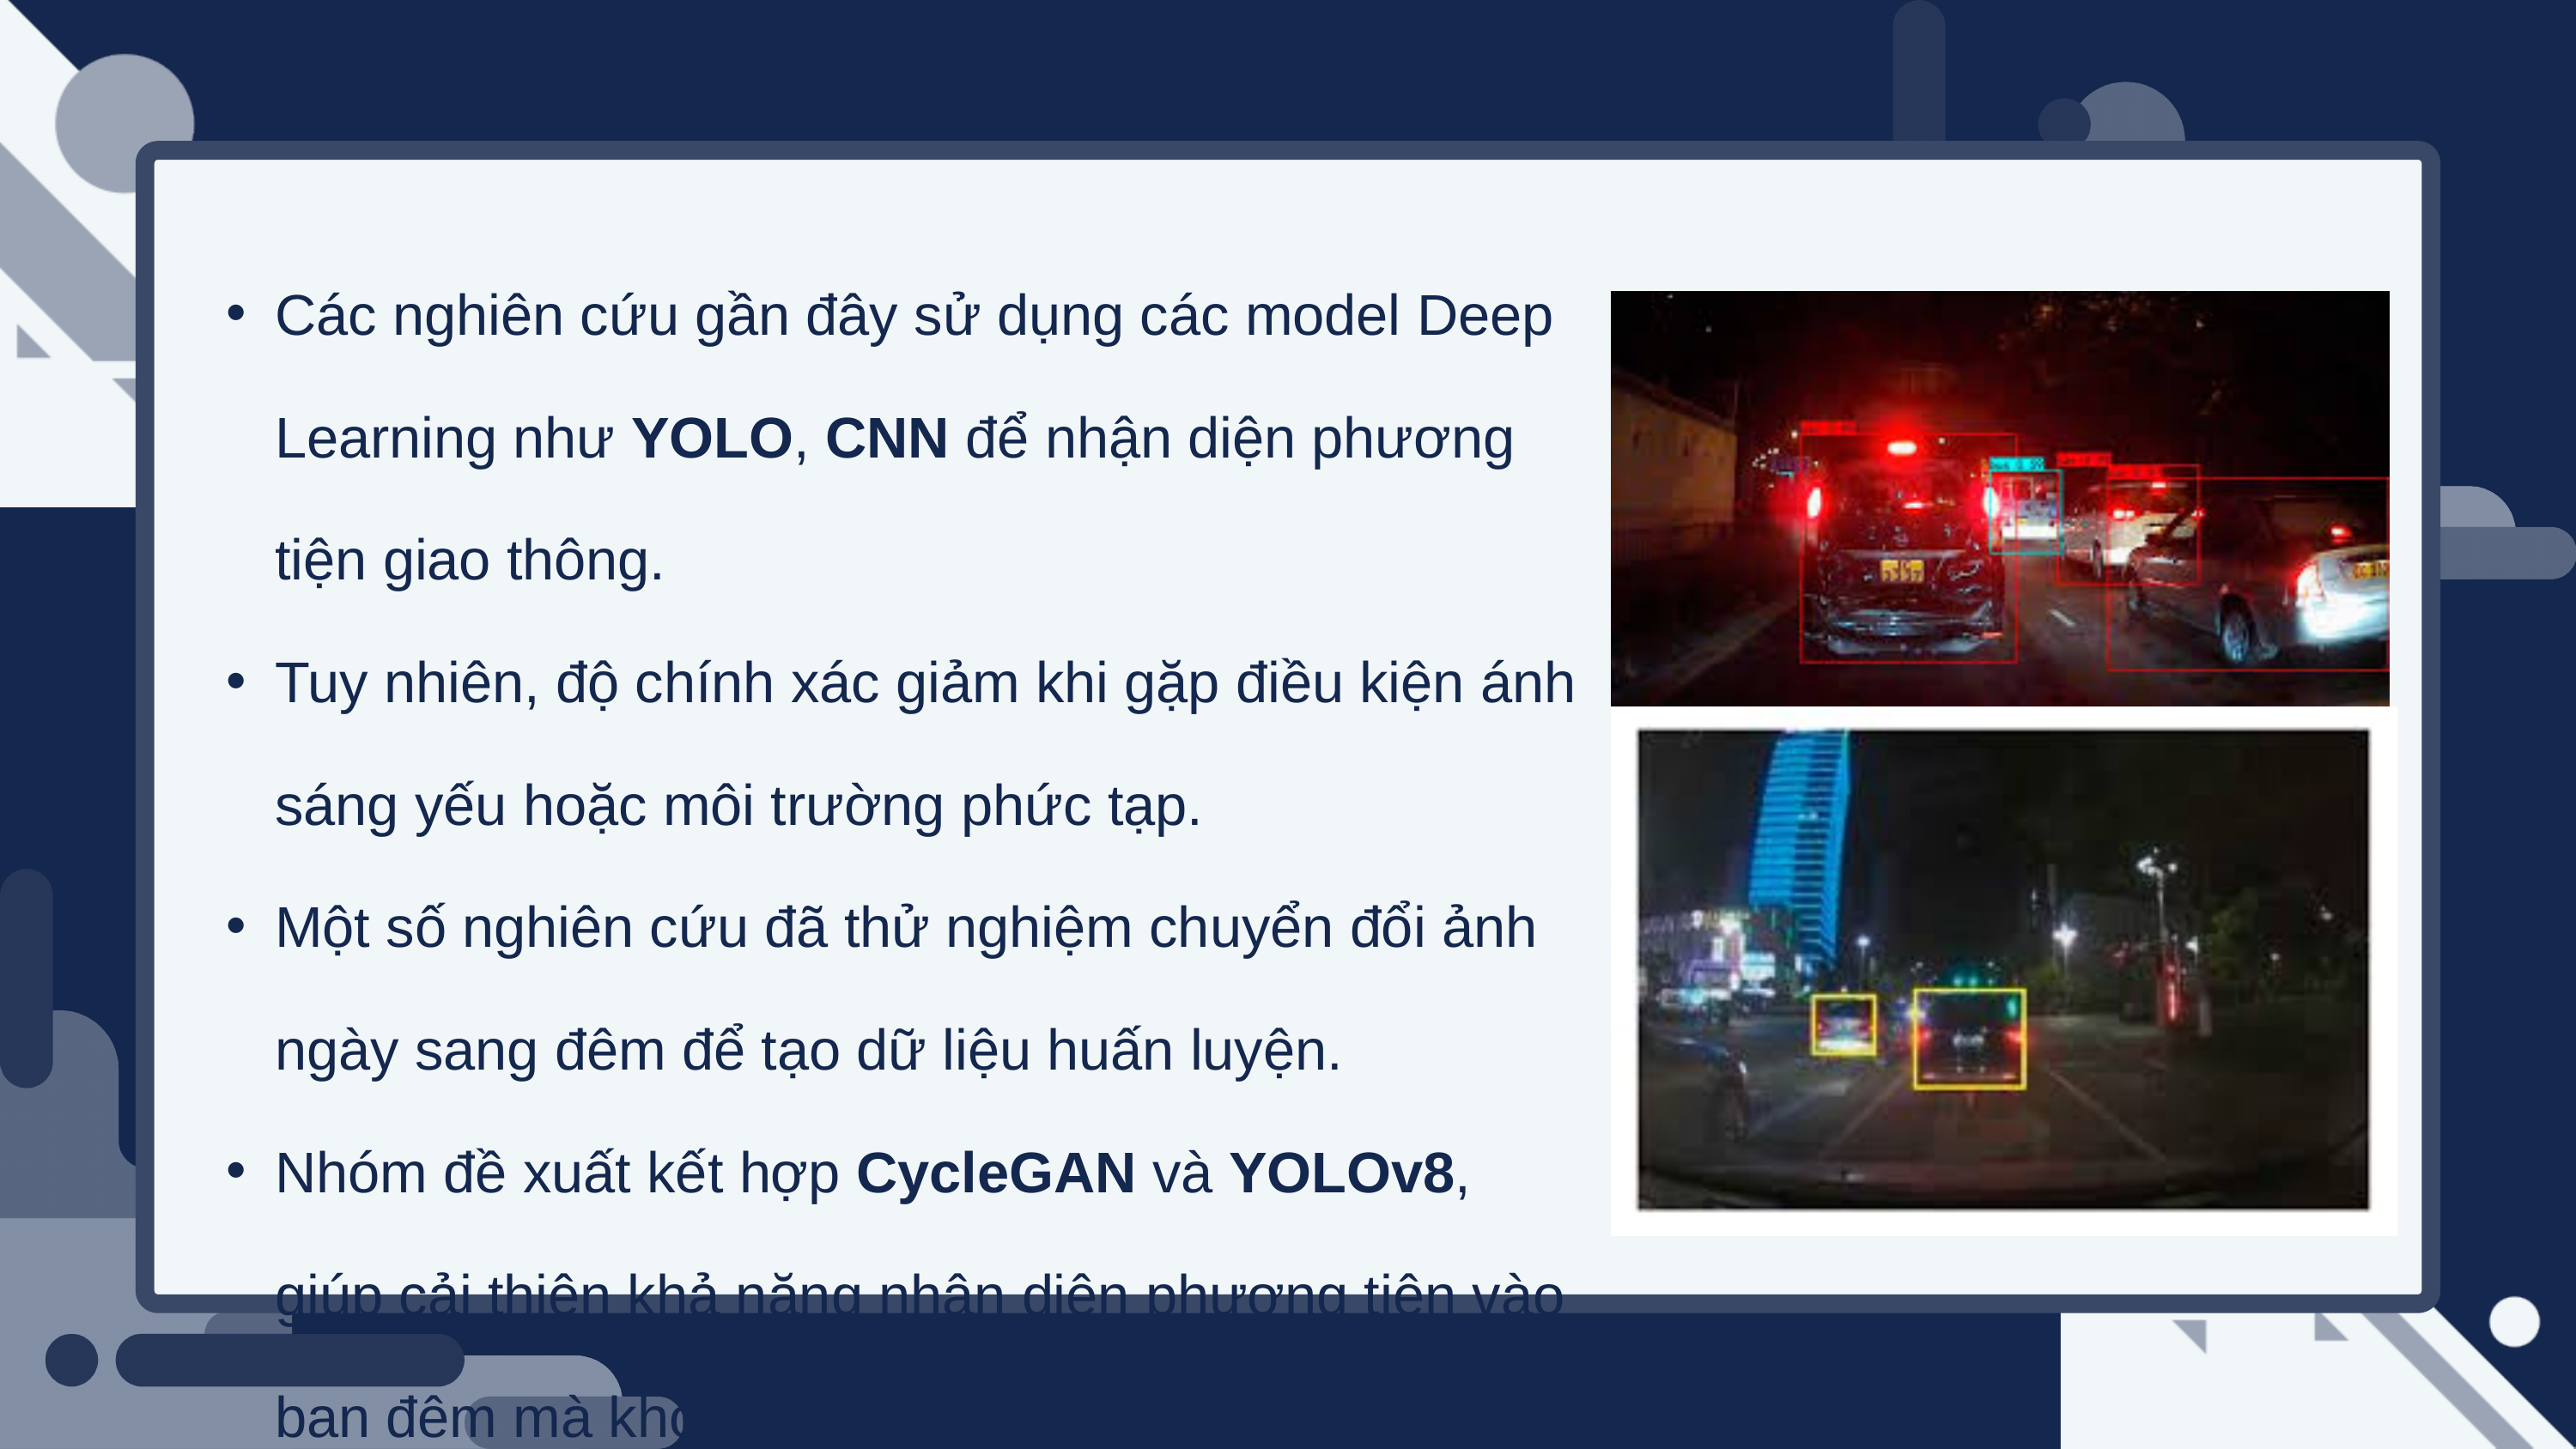

Các nghiên cứu gần đây sử dụng các model Deep Learning như YOLO, CNN để nhận diện phương tiện giao thông.
Tuy nhiên, độ chính xác giảm khi gặp điều kiện ánh sáng yếu hoặc môi trường phức tạp.
Một số nghiên cứu đã thử nghiệm chuyển đổi ảnh ngày sang đêm để tạo dữ liệu huấn luyện.
Nhóm đề xuất kết hợp CycleGAN và YOLOv8, giúp cải thiện khả năng nhận diện phương tiện vào ban đêm mà không cần thu thập dữ liệu thực tế.